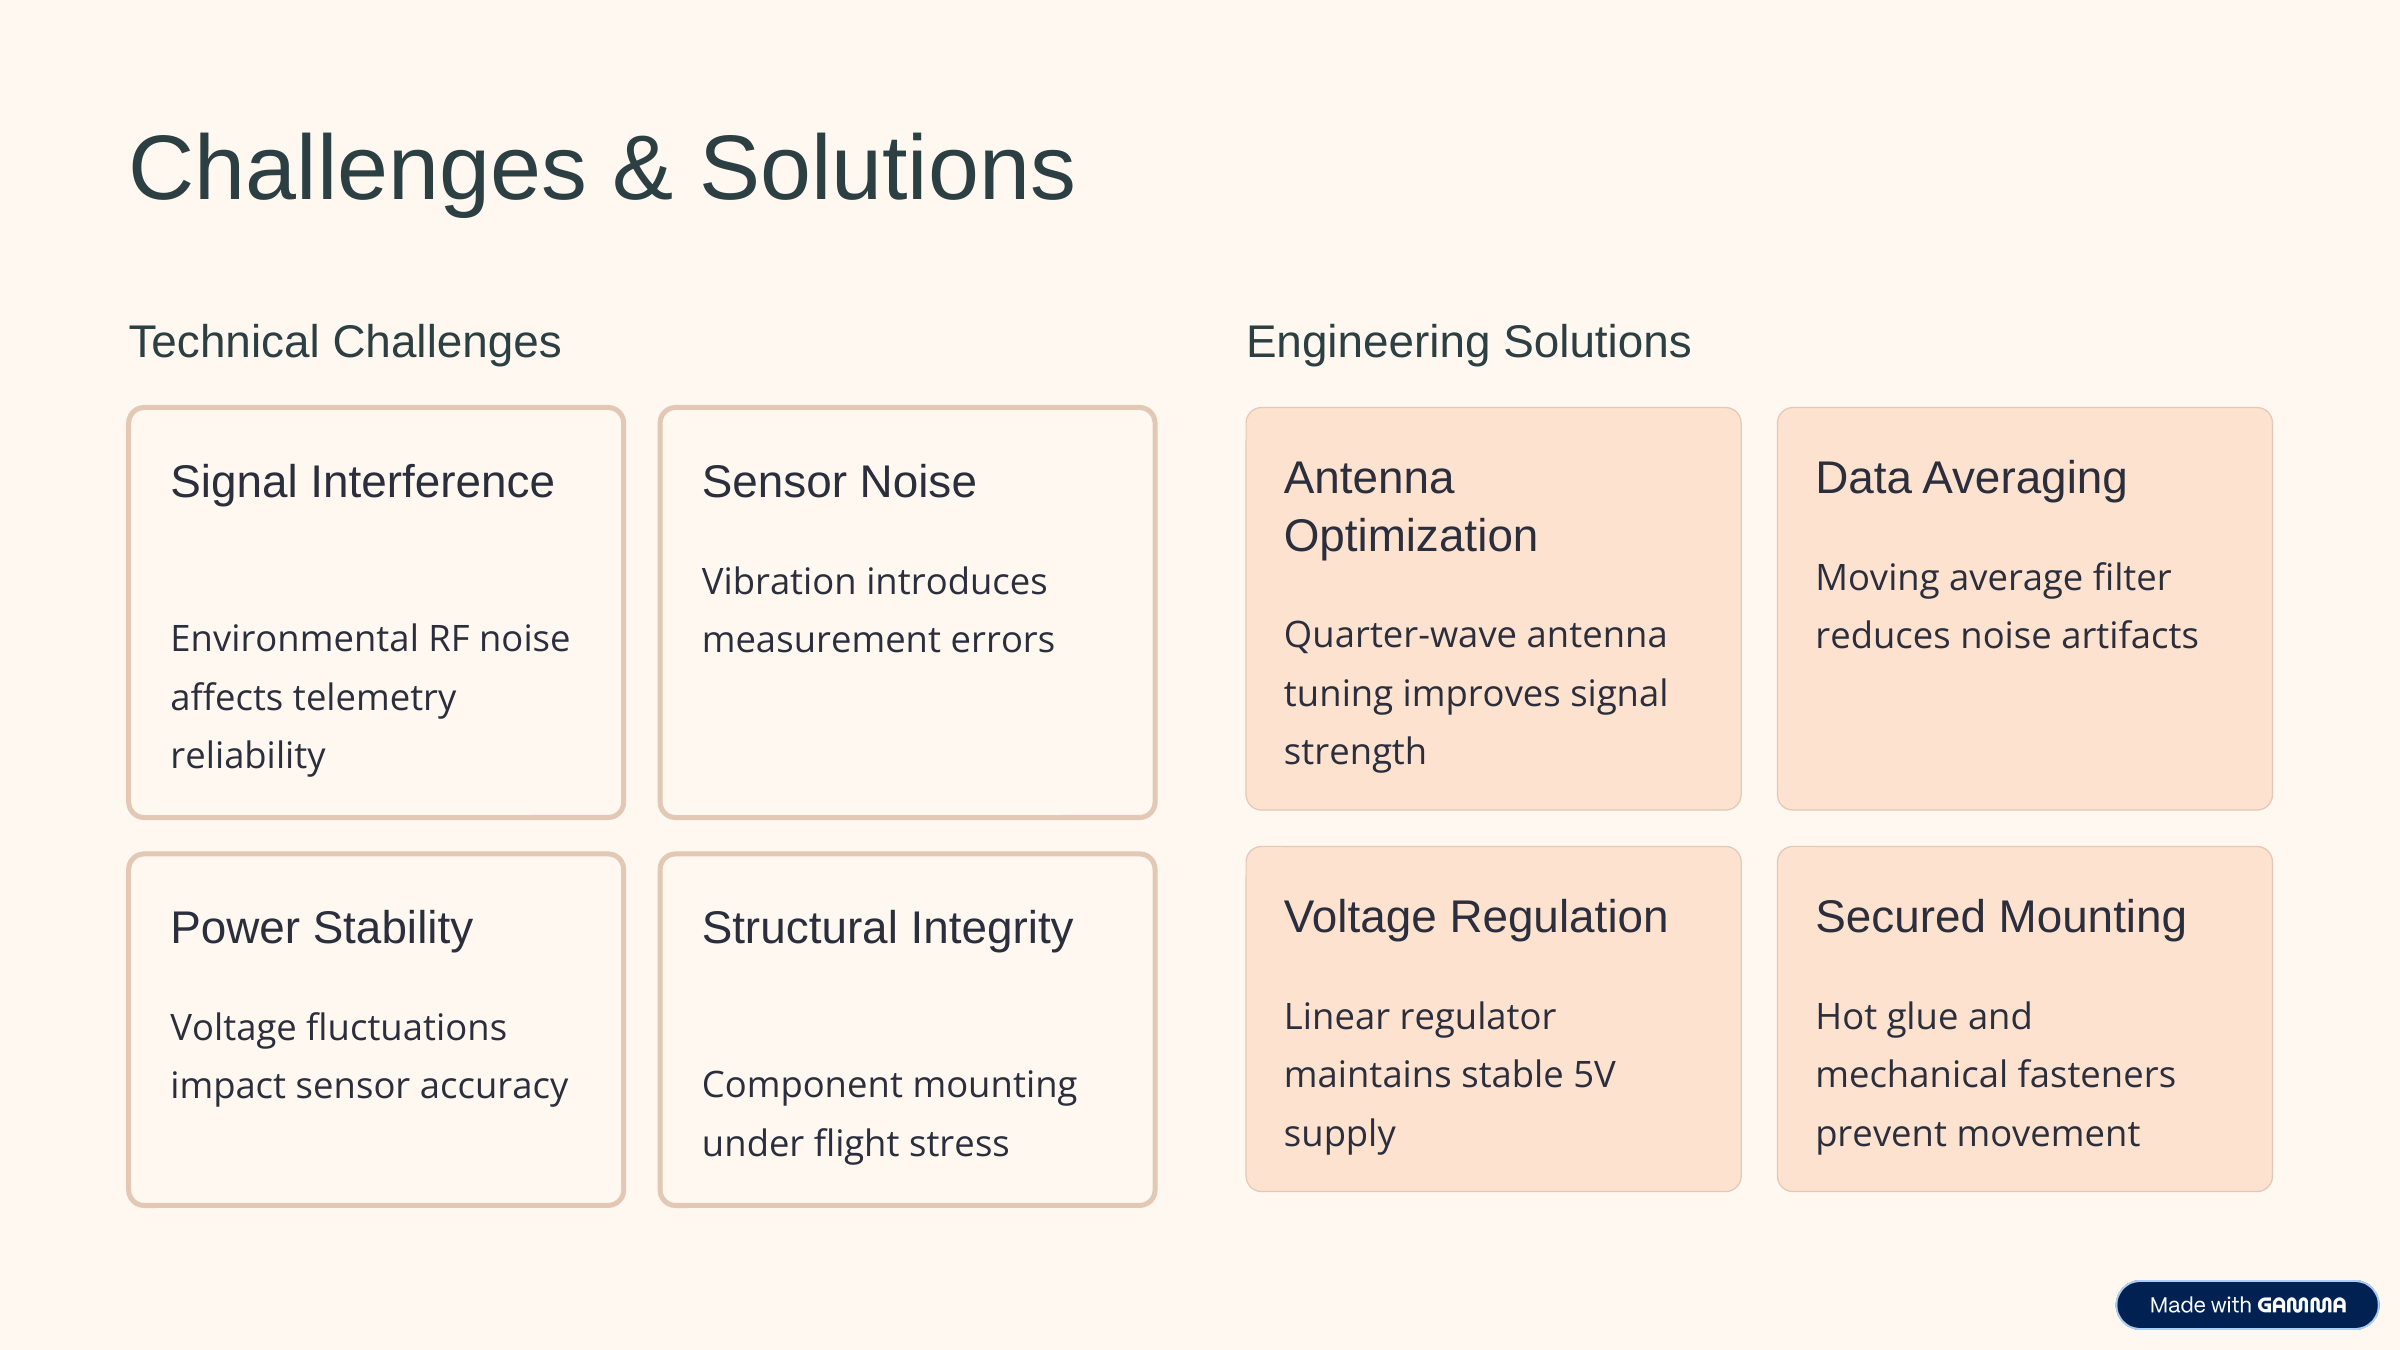

Challenges & Solutions
Technical Challenges
Engineering Solutions

Antenna Optimization
Data Averaging
Signal Interference
Sensor Noise
Moving average filter reduces noise artifacts
Vibration introduces measurement errors
Quarter-wave antenna tuning improves signal strength
Environmental RF noise affects telemetry reliability

Voltage Regulation
Secured Mounting
Power Stability
Structural Integrity
Linear regulator maintains stable 5V supply
Hot glue and mechanical fasteners prevent movement
Voltage fluctuations impact sensor accuracy
Component mounting under flight stress